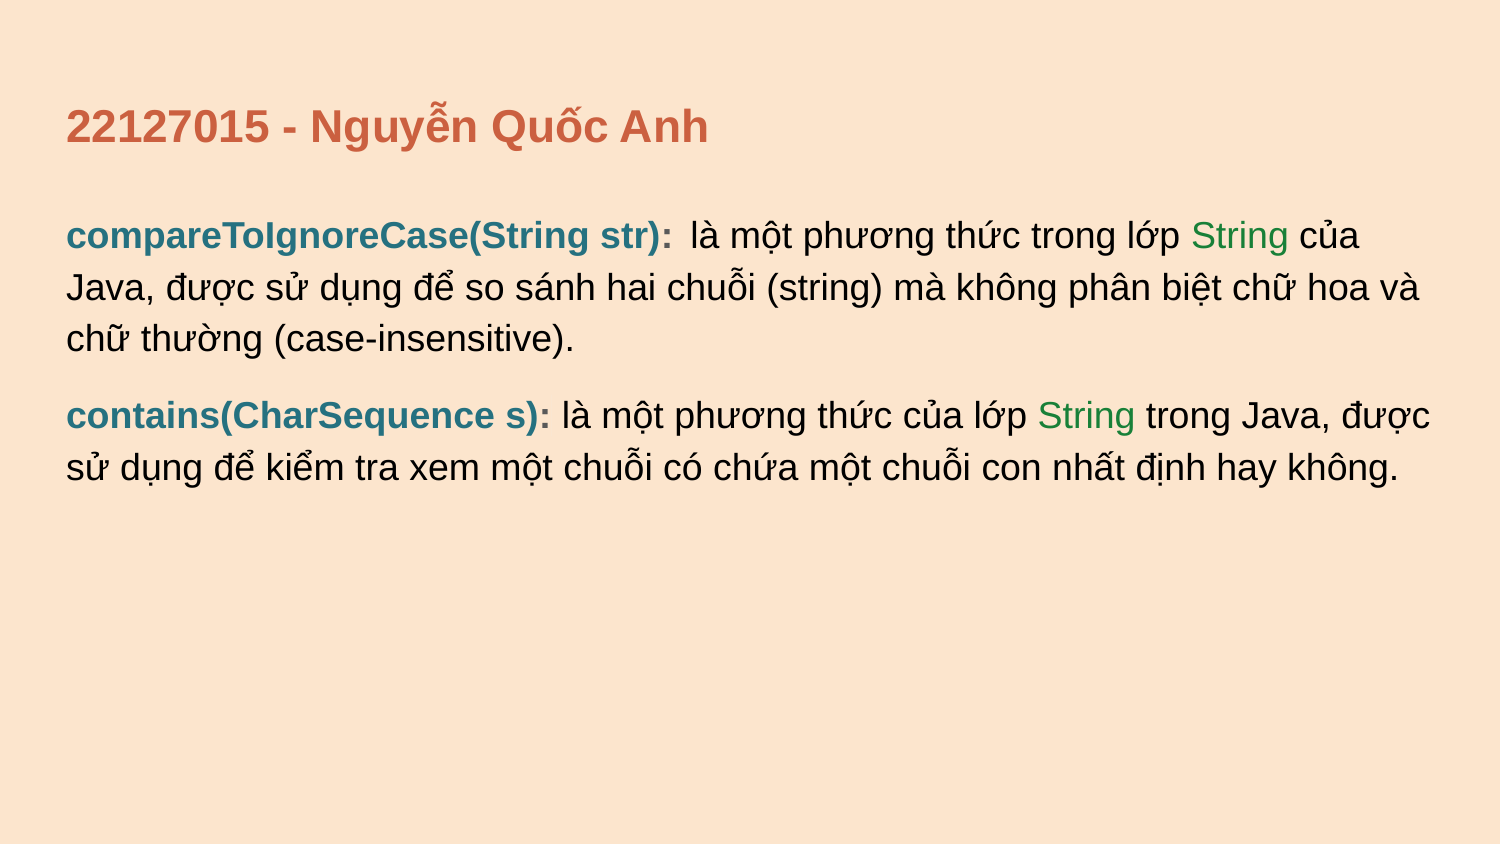

# 22127015 - Nguyễn Quốc Anh
compareToIgnoreCase​(String str):  là một phương thức trong lớp String của Java, được sử dụng để so sánh hai chuỗi (string) mà không phân biệt chữ hoa và chữ thường (case-insensitive).
contains​(CharSequence s):​ là một phương thức của lớp String trong Java, được sử dụng để kiểm tra xem một chuỗi có chứa một chuỗi con nhất định hay không.